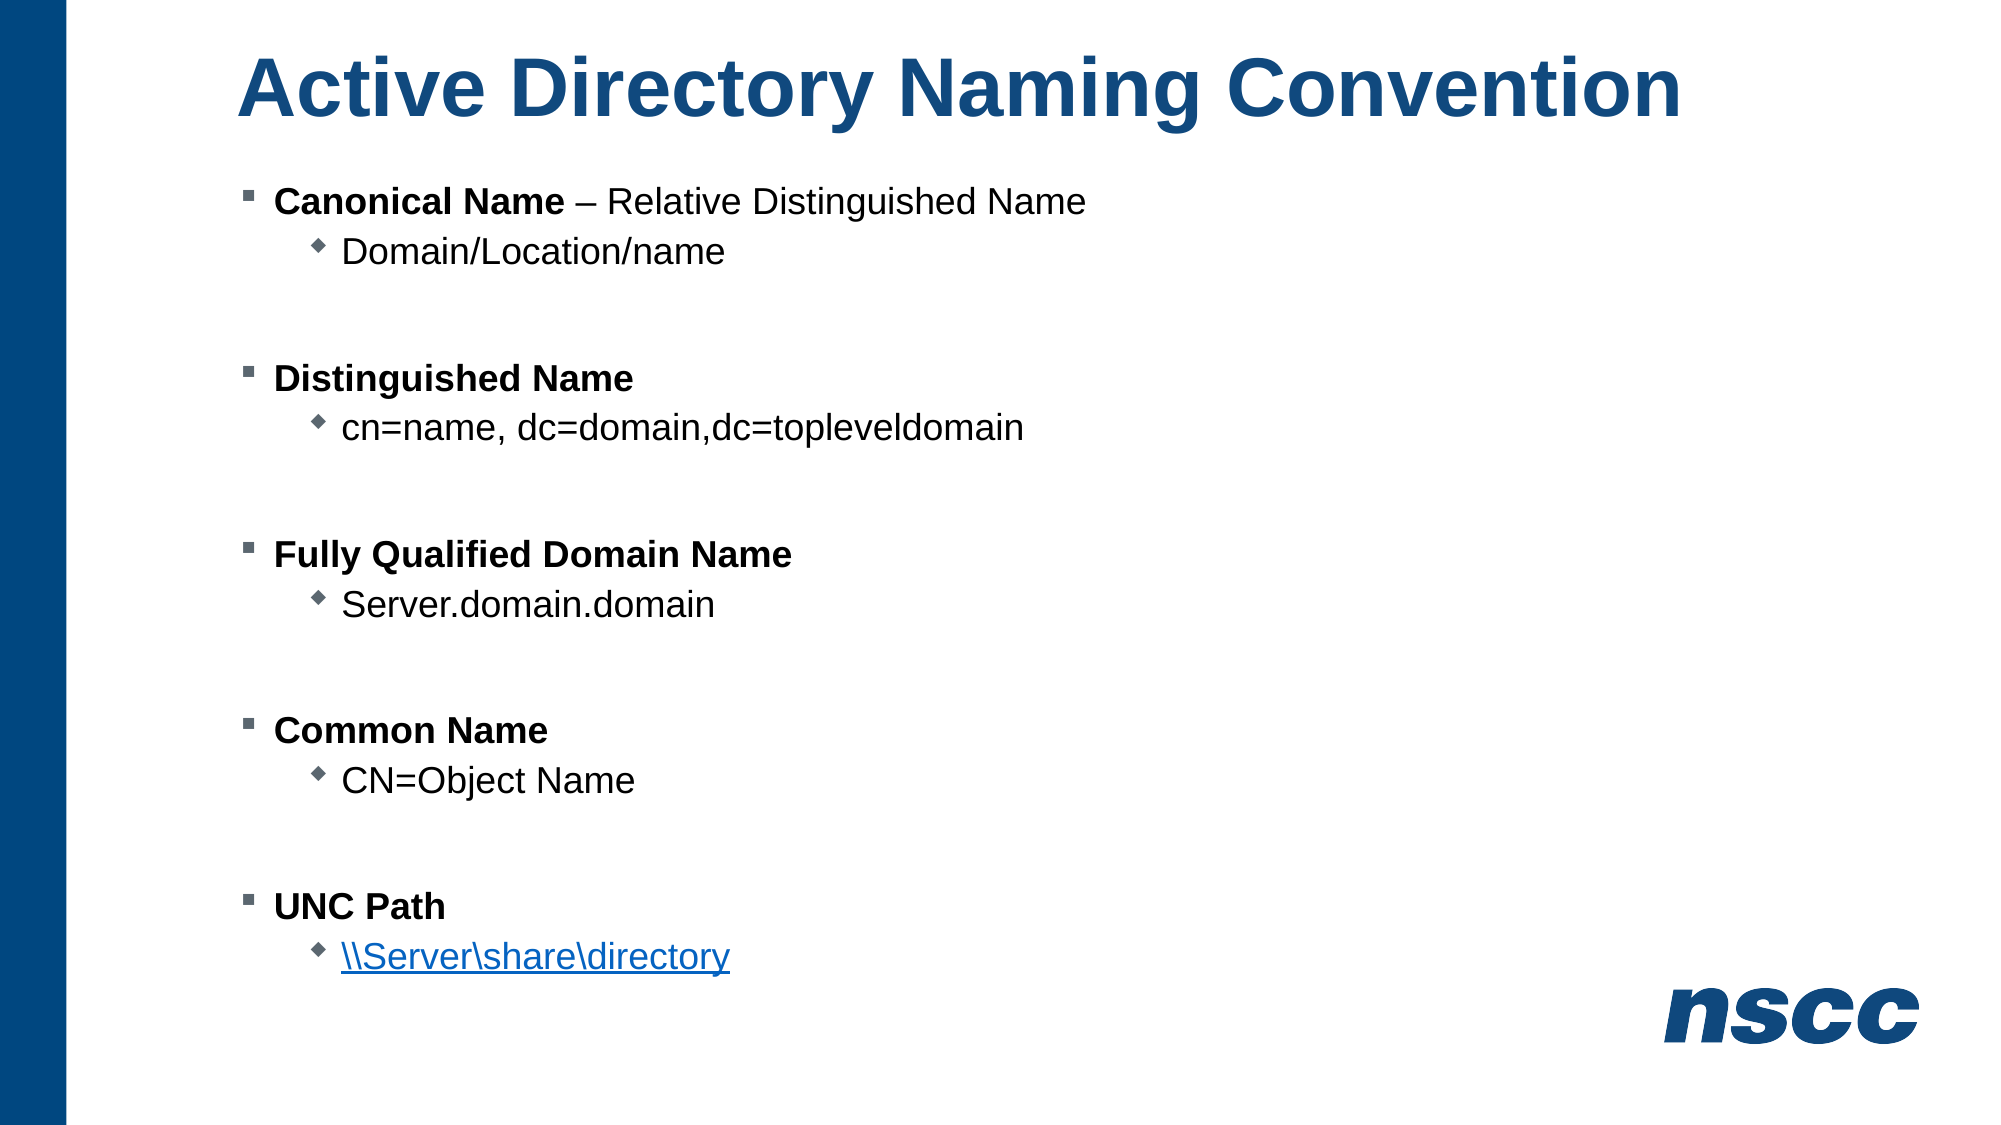

# Active Directory Naming Convention
Canonical Name – Relative Distinguished Name
Domain/Location/name

Distinguished Name
cn=name, dc=domain,dc=topleveldomain

Fully Qualified Domain Name
Server.domain.domain

Common Name
CN=Object Name

UNC Path
\\Server\share\directory